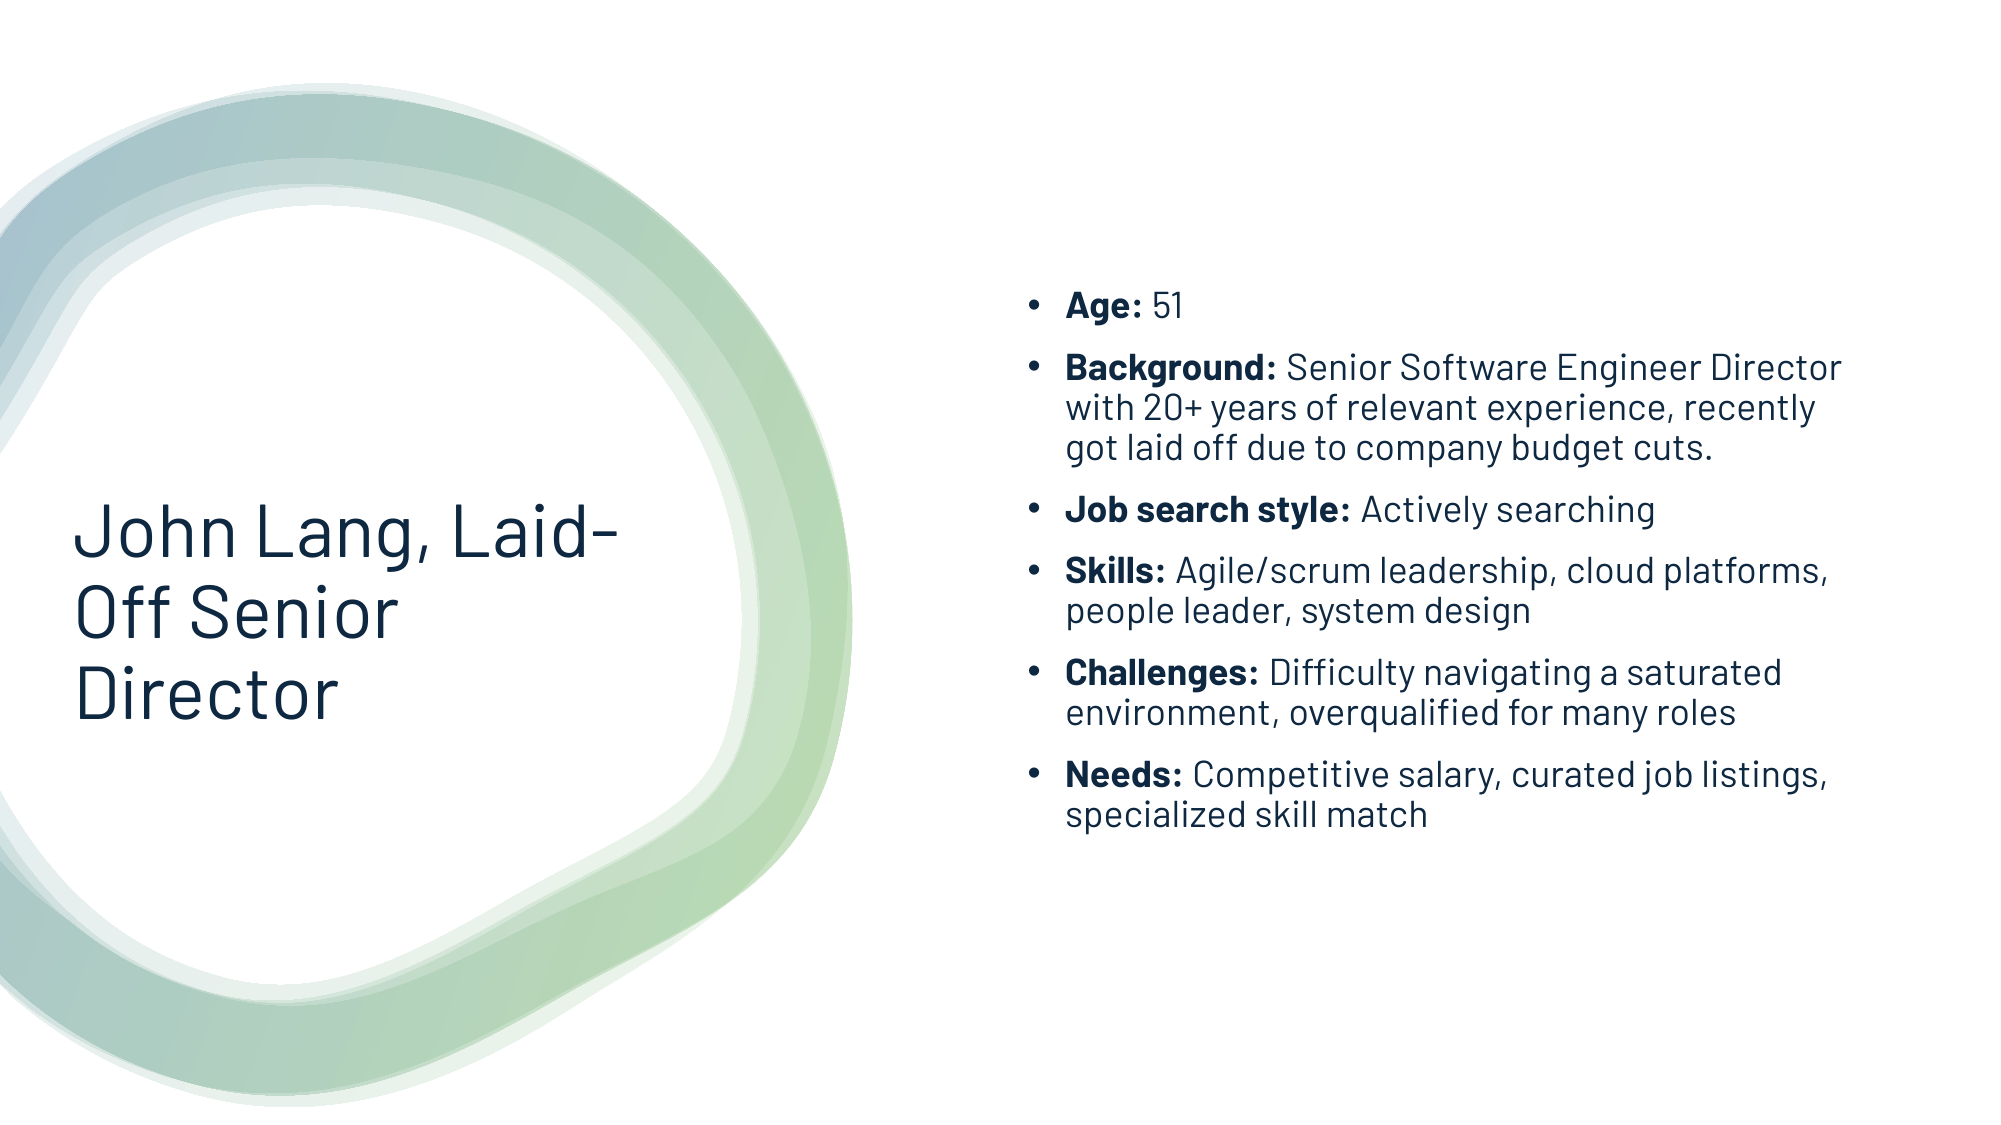

Age: 51
Background: Senior Software Engineer Director with 20+ years of relevant experience, recently got laid off due to company budget cuts.
Job search style: Actively searching
Skills: Agile/scrum leadership, cloud platforms, people leader, system design
Challenges: Difficulty navigating a saturated environment, overqualified for many roles
Needs: Competitive salary, curated job listings, specialized skill match
# John Lang, Laid-Off Senior Director